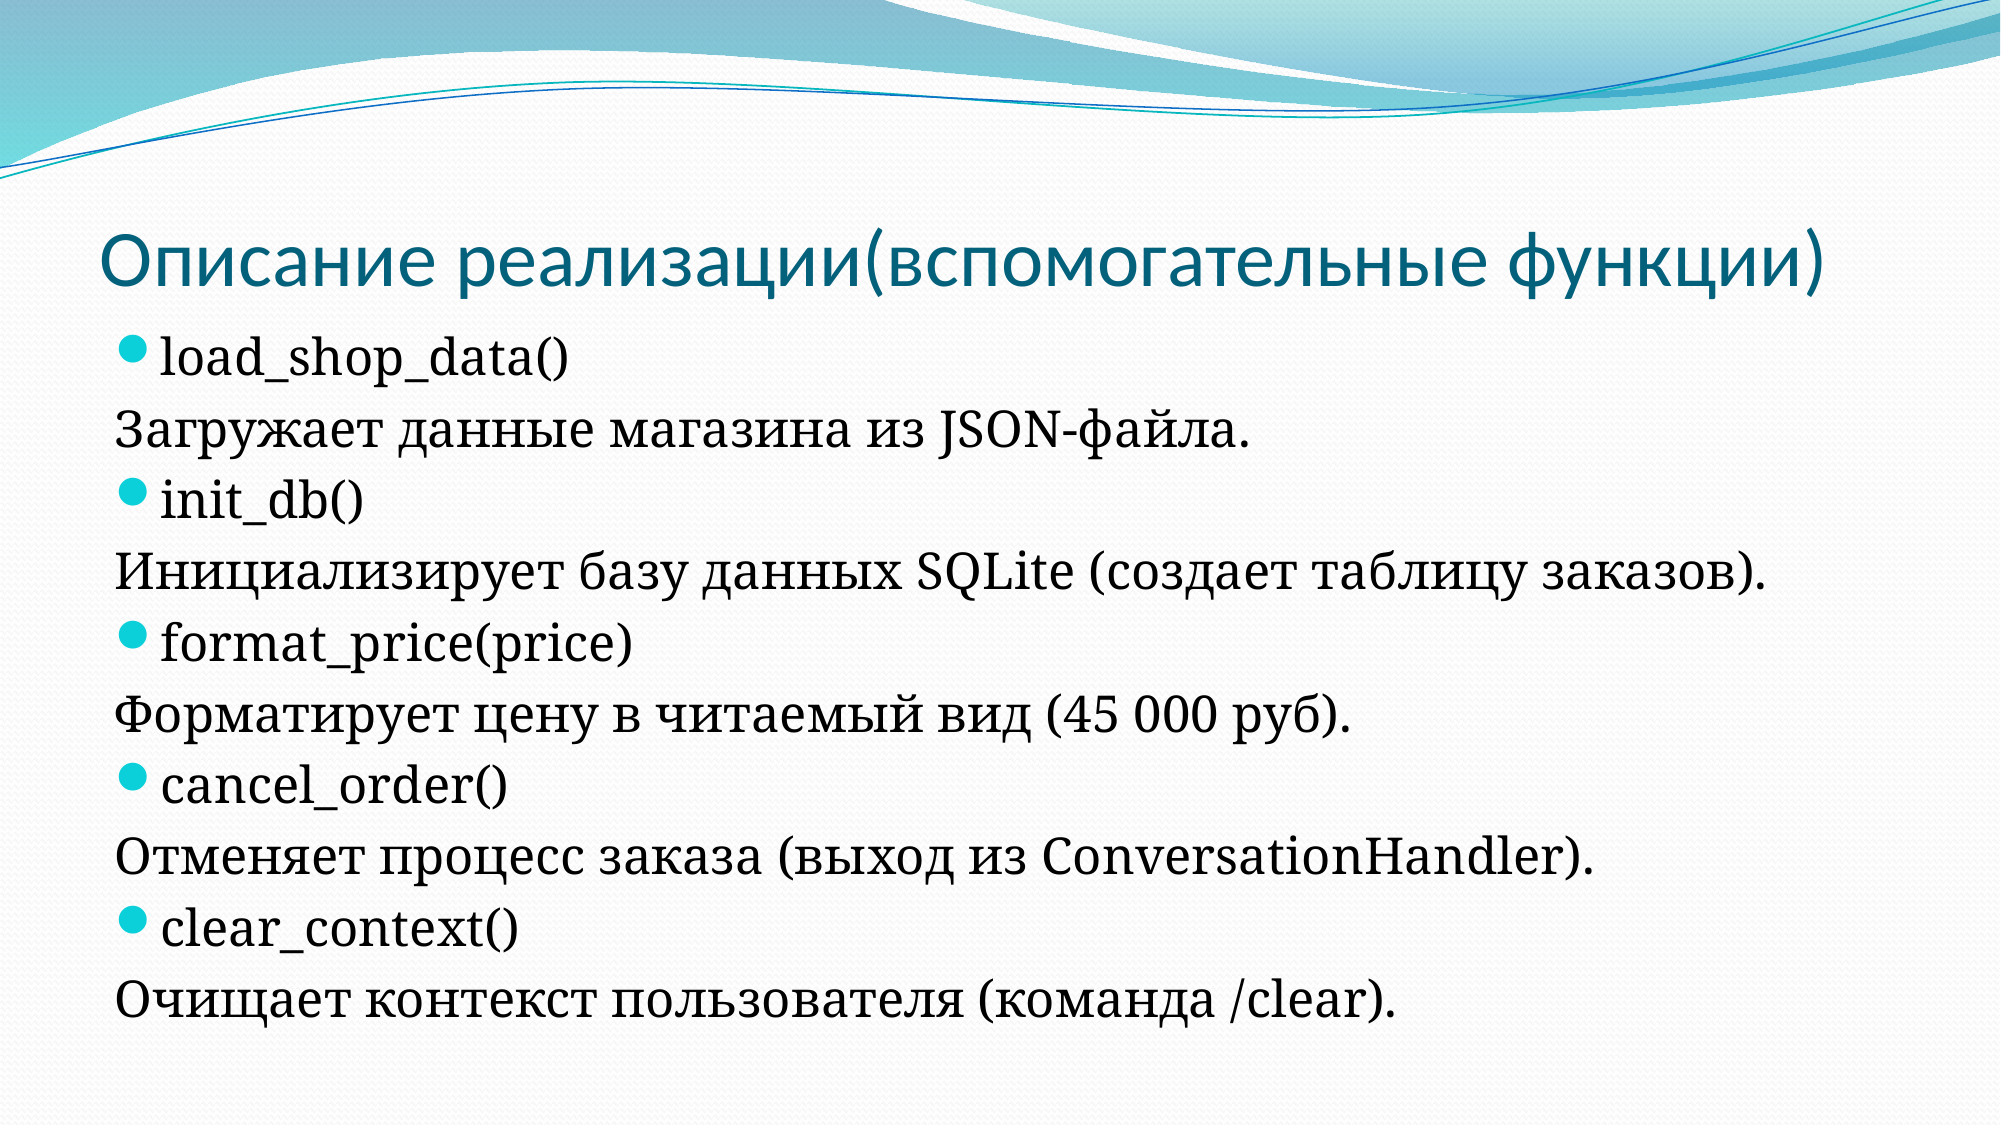

# Описание реализации(вспомогательные функции)
load_shop_data()
Загружает данные магазина из JSON-файла.
init_db()
Инициализирует базу данных SQLite (создает таблицу заказов).
format_price(price)
Форматирует цену в читаемый вид (45 000 руб).
cancel_order()
Отменяет процесс заказа (выход из ConversationHandler).
clear_context()
Очищает контекст пользователя (команда /clear).